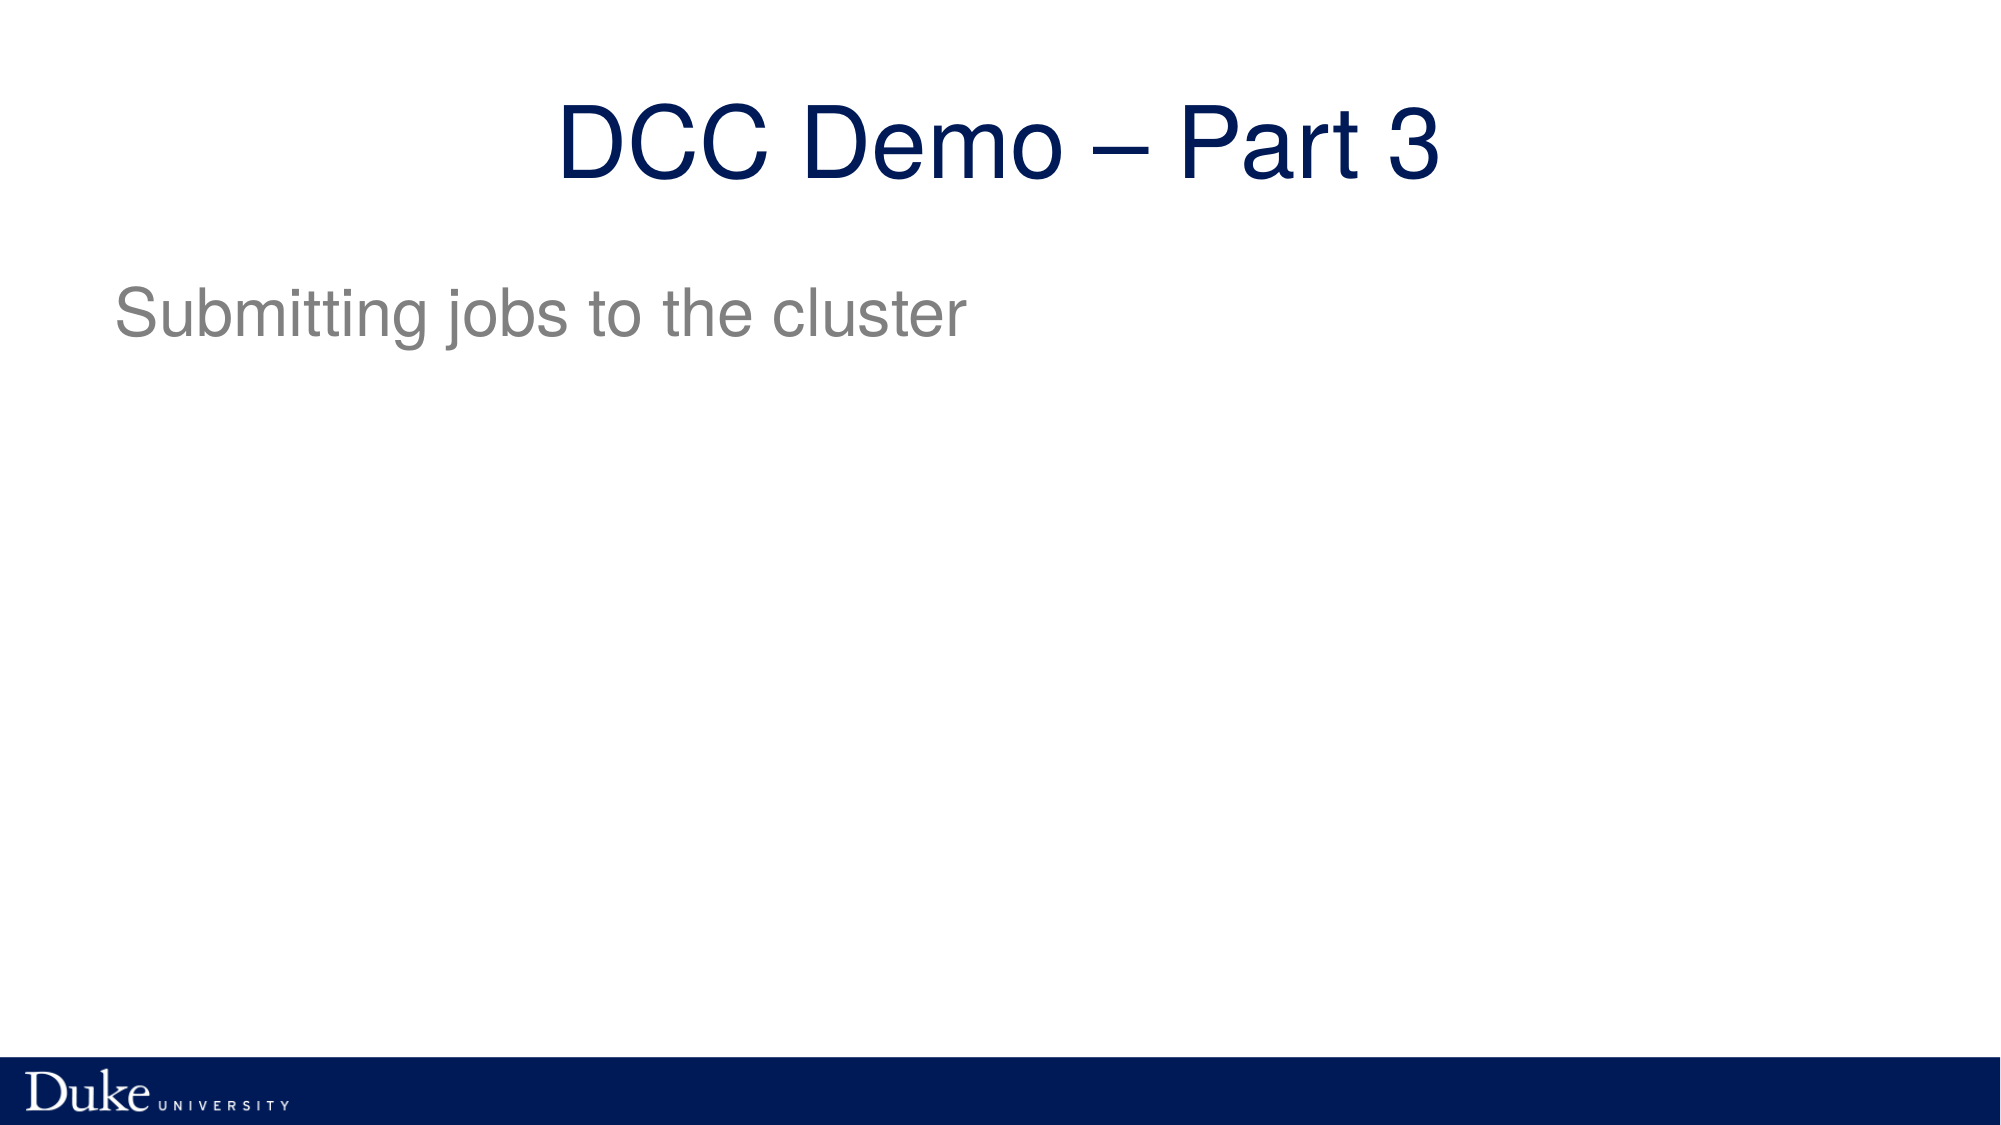

# DCC Demo – Part 3
Submitting jobs to the cluster